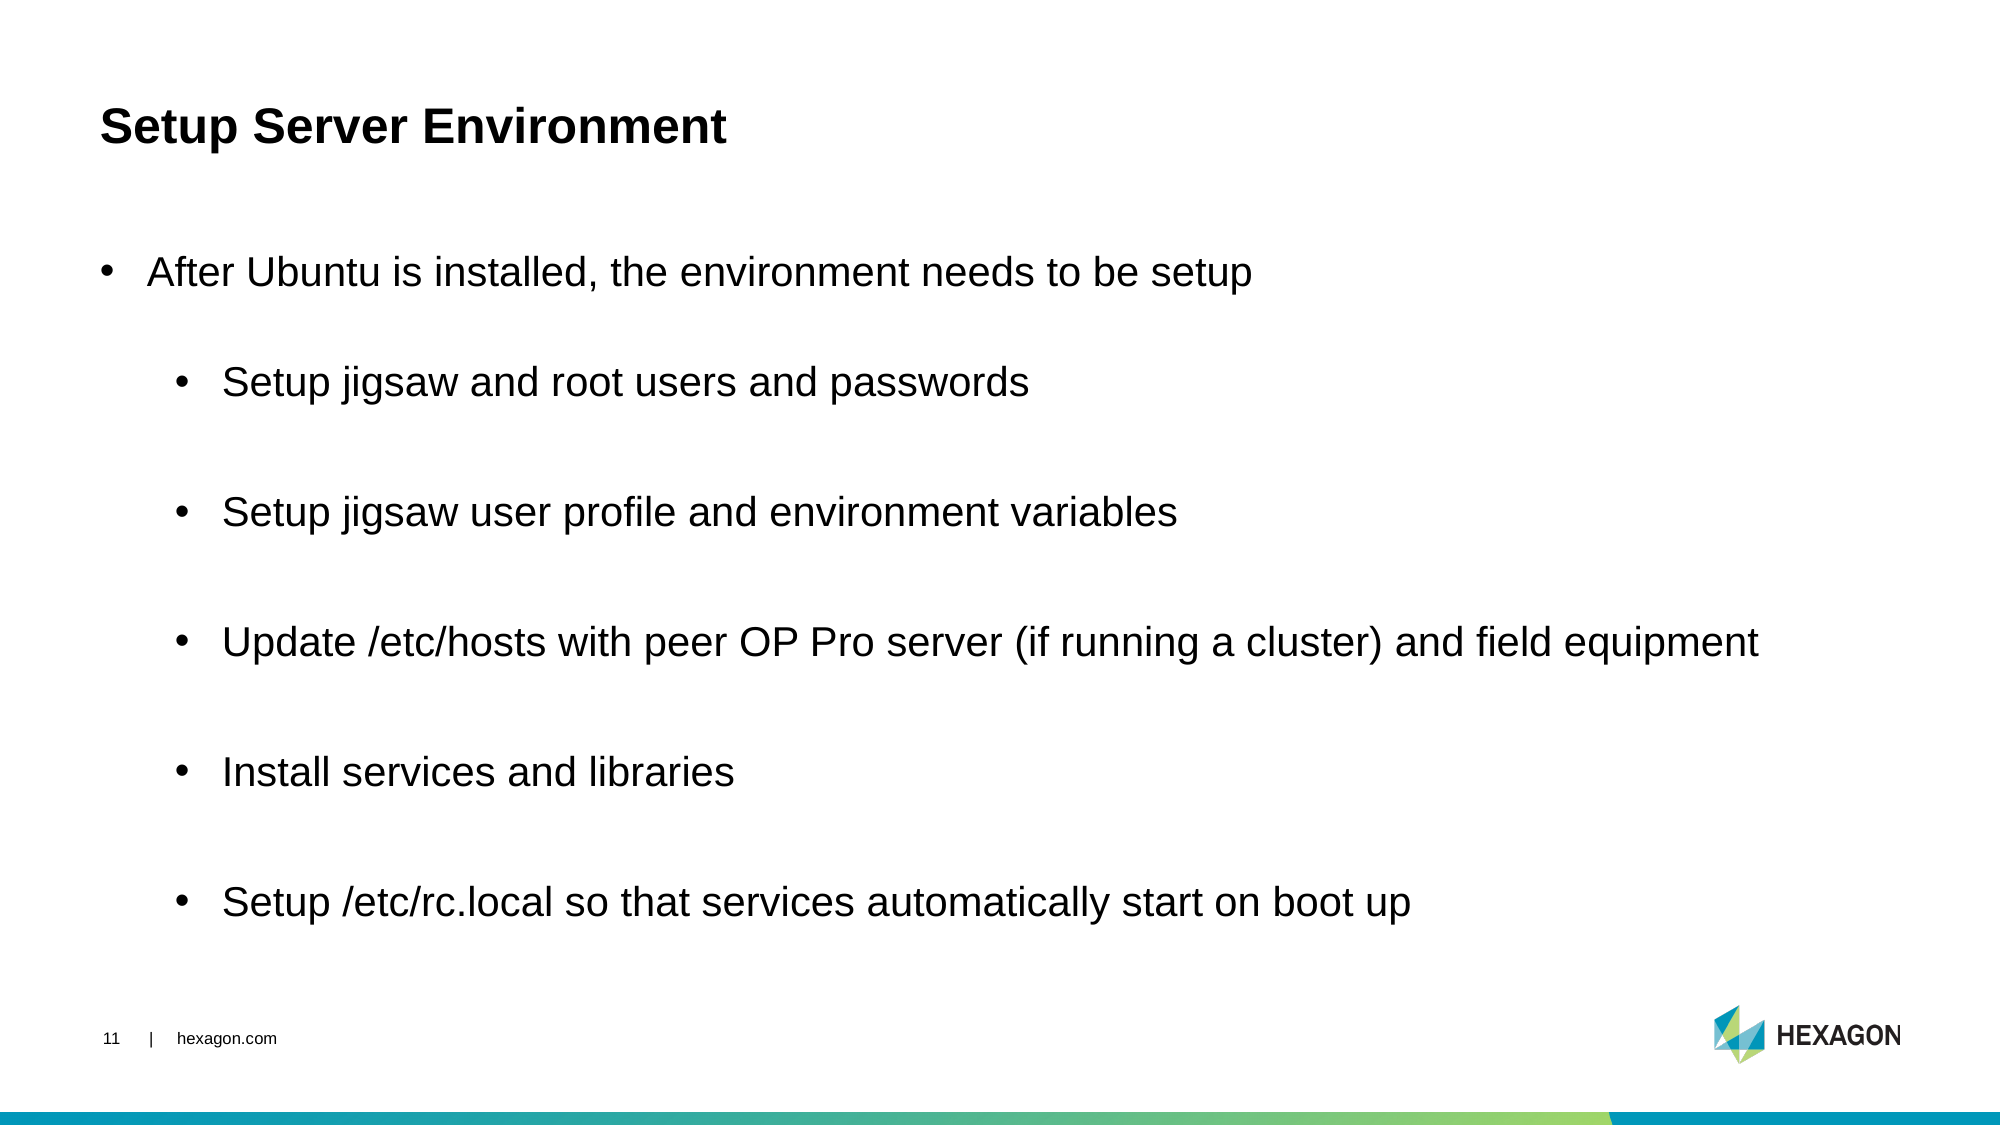

# Setup Server Environment

After Ubuntu is installed, the environment needs to be setup

Setup jigsaw and root users and passwords

Setup jigsaw user profile and environment variables

Update /etc/hosts with peer OP Pro server (if running a cluster) and field equipment

Install services and libraries

Setup /etc/rc.local so that services automatically start on boot up